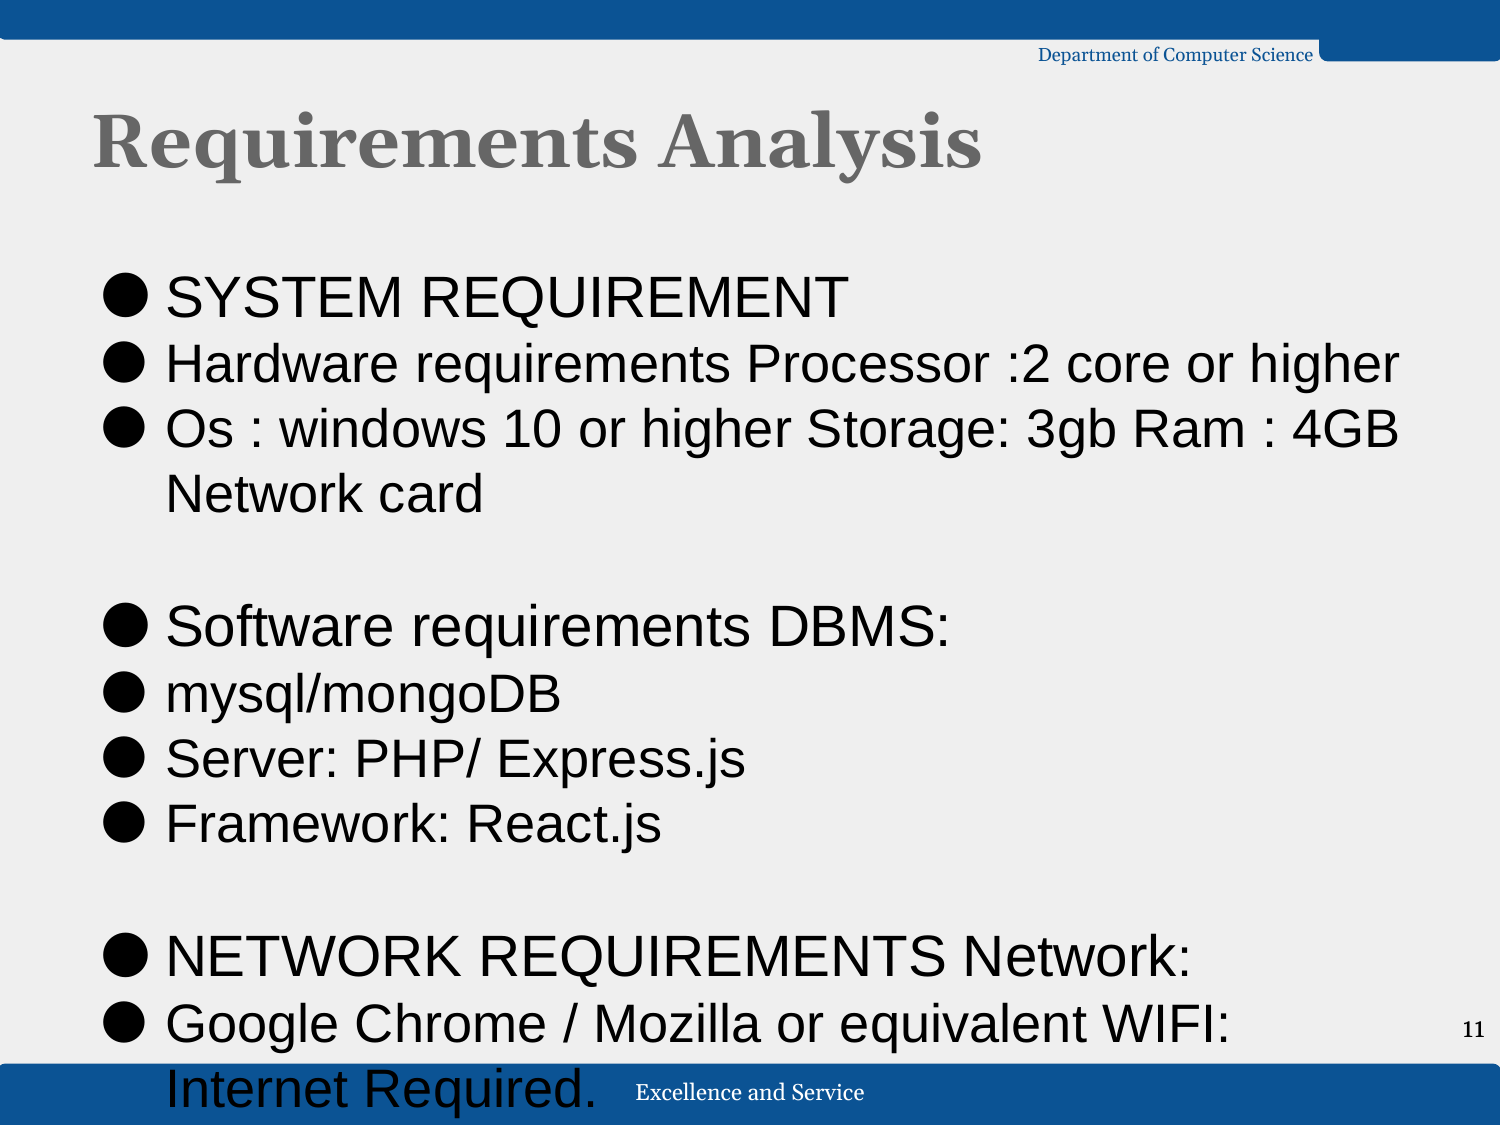

# Requirements Analysis
SYSTEM REQUIREMENT
Hardware requirements Processor :2 core or higher
Os : windows 10 or higher Storage: 3gb Ram : 4GB Network card

Software requirements DBMS:
mysql/mongoDB
Server: PHP/ Express.js
Framework: React.js

NETWORK REQUIREMENTS Network:
Google Chrome / Mozilla or equivalent WIFI: Internet Required.
11